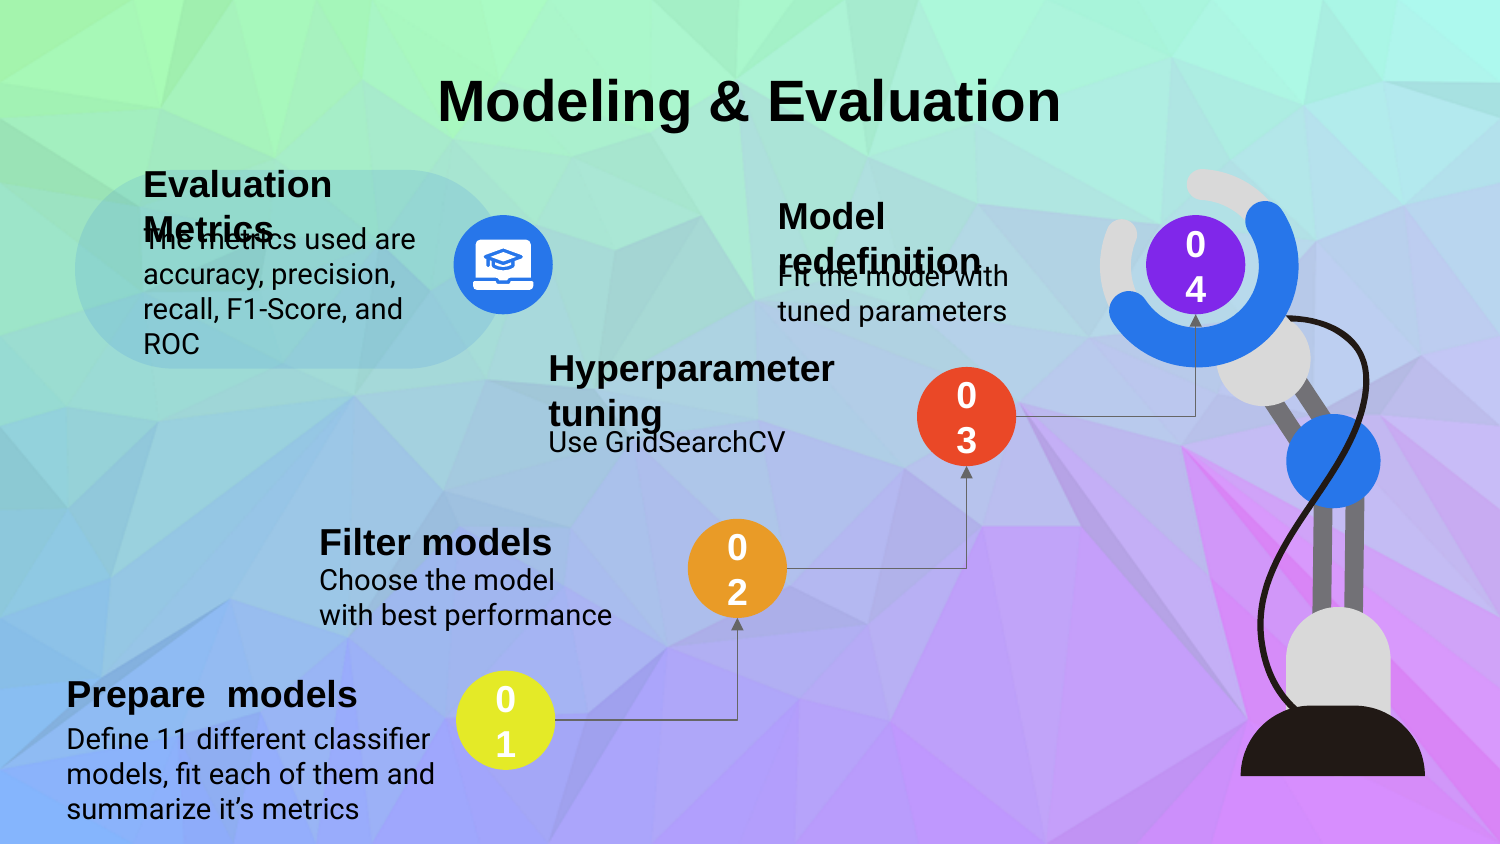

# Modeling & Evaluation

Evaluation Metrics
The metrics used are accuracy, precision, recall, F1-Score, and ROC
Model redefinition
Fit the model with tuned parameters
04

Hyperparameter tuning
Use GridSearchCV
03
Filter models
Choose the model with best performance
02
Prepare  models
Define 11 different classifier models, fit each of them and summarize it’s metrics
01